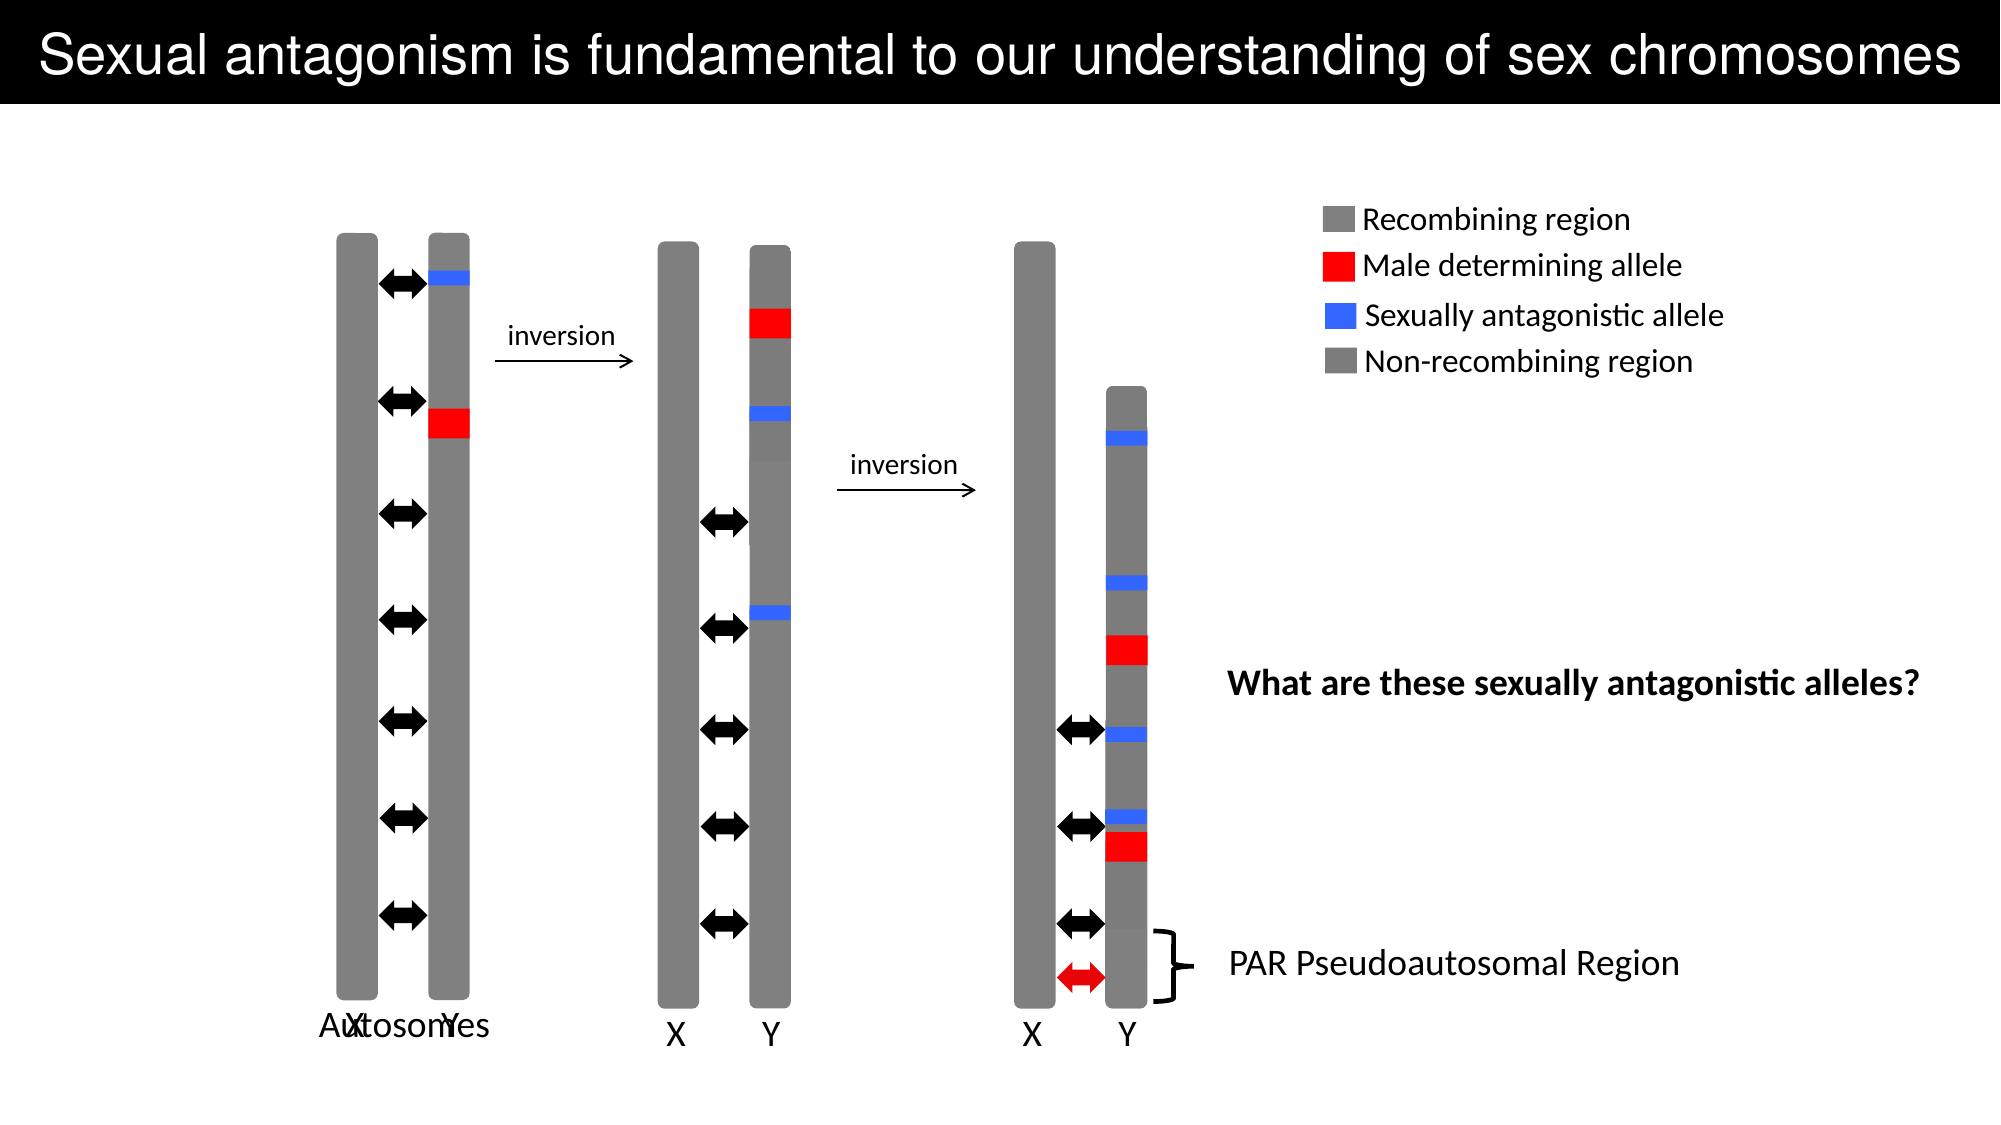

Sexual antagonism is fundamental to our understanding of sex chromosomes
Recombining region

Male determining allele

X         Y

Sexually antagonistic allele

inversion
Non-recombining region

inversion

What are these sexually antagonistic alleles?

PAR Pseudoautosomal Region

Autosomes
X         Y
X         Y